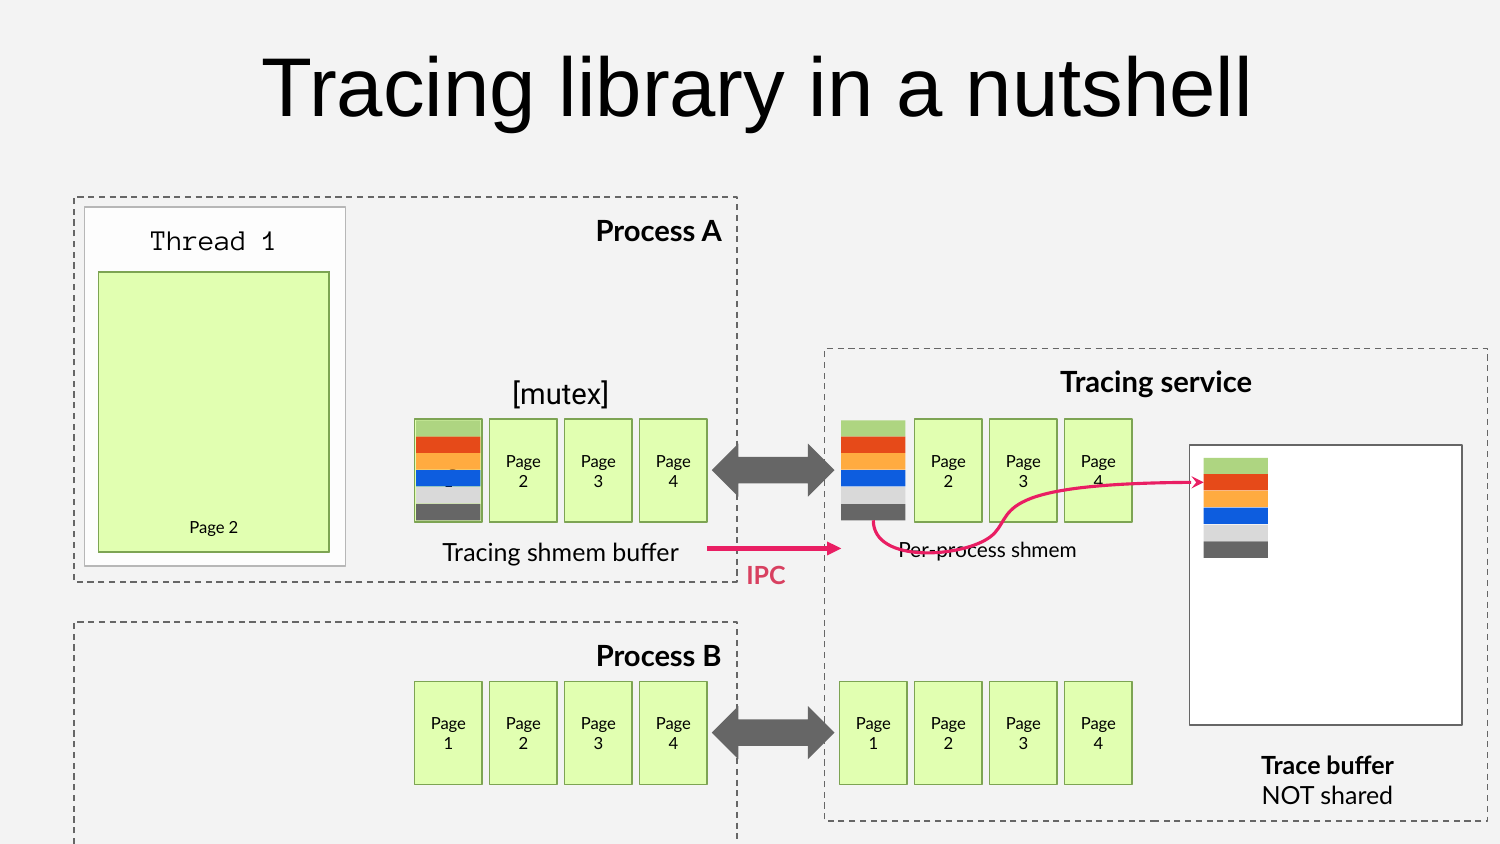

Tracing library in a nutshell

Process A
Thread 1
Page header
FLD:1, V=10
FLD:2, V=100.0
FLD:3, V=1234
...
...

Page 1

Page 2
Tracing service
Page 2
Page 3
Page 4

Per-process shmem
Page 1
Page 2
Page 3
Page 4
[mutex]

Page 1
Page 2
Page 2
Page 3
Page 4

Tracing shmem buffer
IPC
Process B

Page 1
Page 2
Page 3
Page 4
Trace buffer
NOT shared